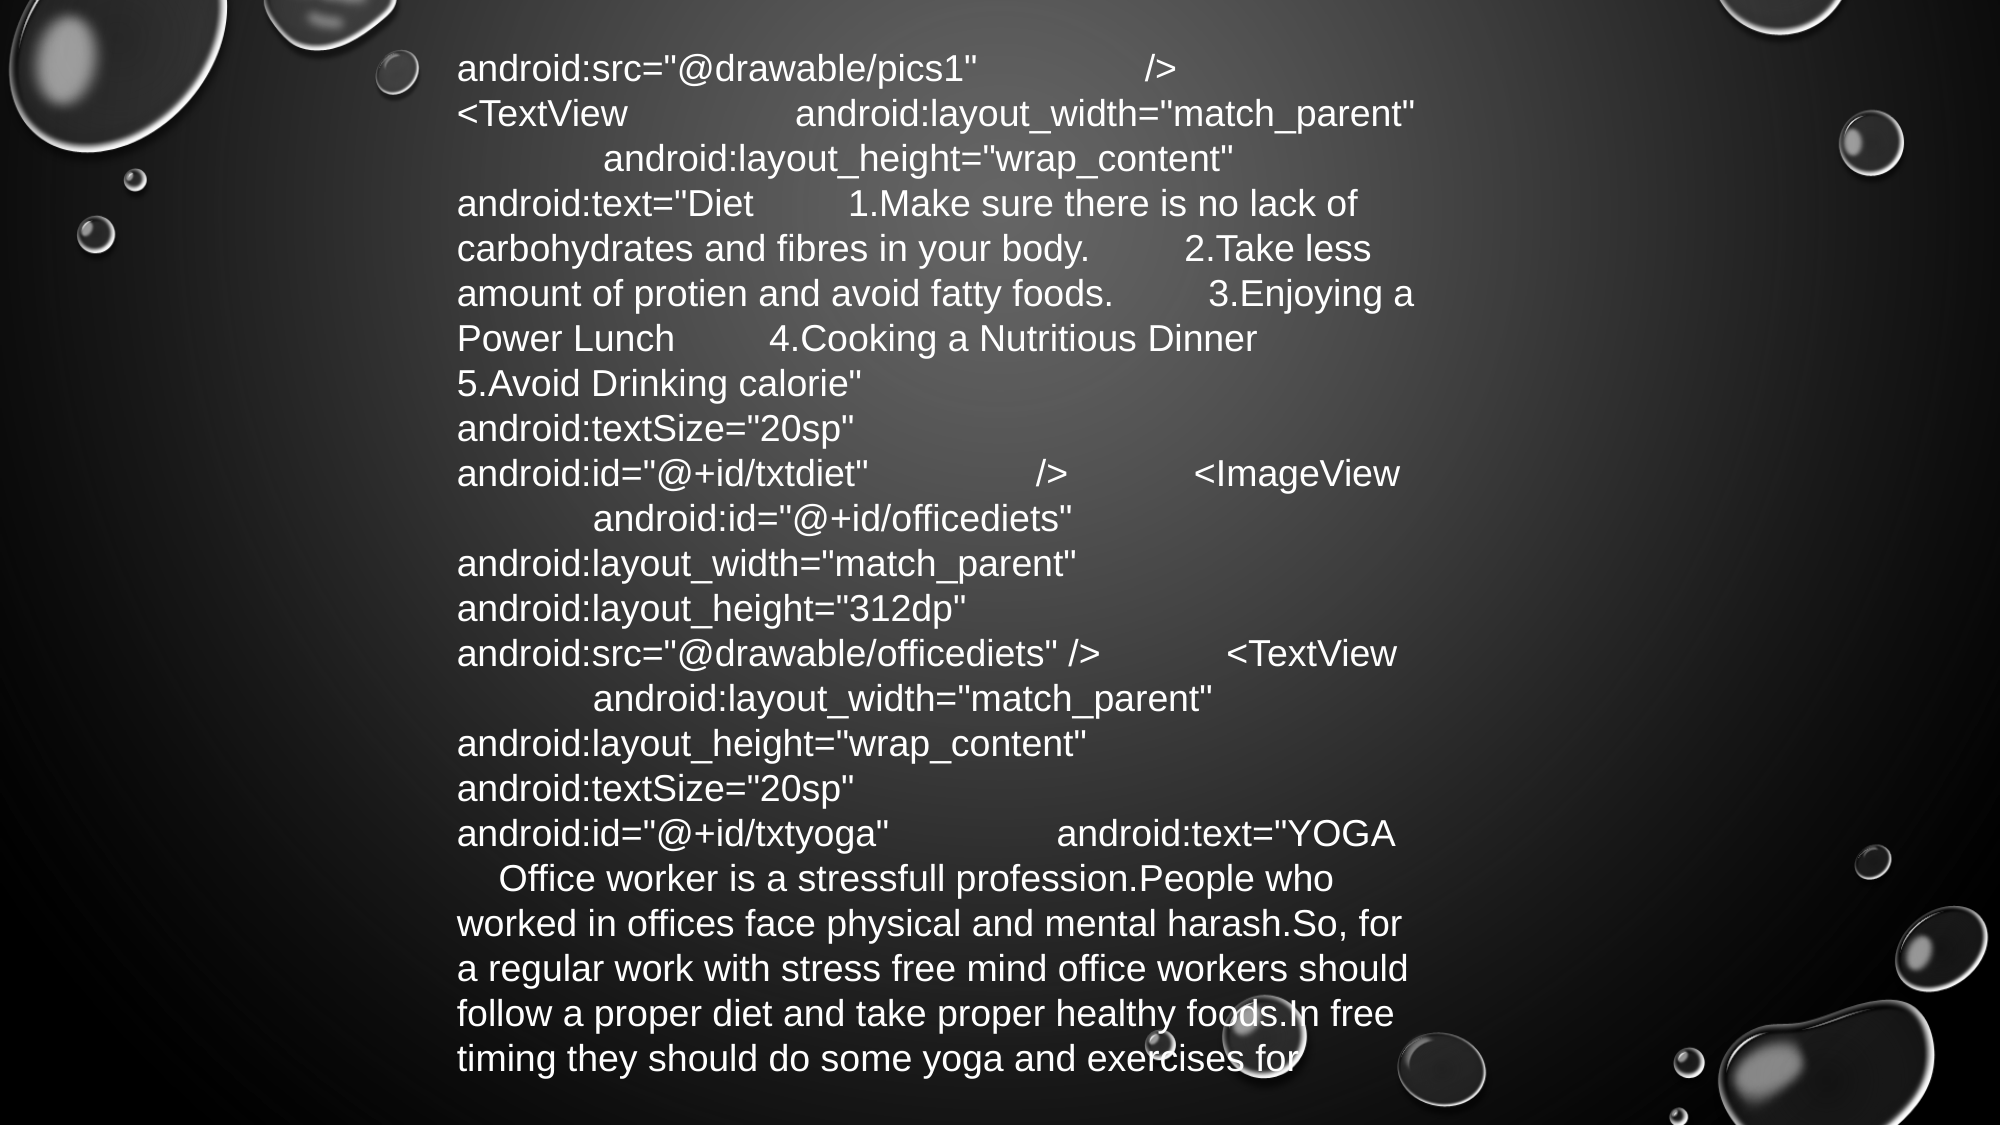

android:src="@drawable/pics1"                />            <TextView                android:layout_width="match_parent"                android:layout_height="wrap_content"                android:text="Diet         1.Make sure there is no lack of carbohydrates and fibres in your body.         2.Take less amount of protien and avoid fatty foods.         3.Enjoying a Power Lunch         4.Cooking a Nutritious Dinner         5.Avoid Drinking calorie"                android:textSize="20sp"                android:id="@+id/txtdiet"                />            <ImageView                android:id="@+id/officediets"                android:layout_width="match_parent"                android:layout_height="312dp"                android:src="@drawable/officediets" />            <TextView                android:layout_width="match_parent"                android:layout_height="wrap_content"                android:textSize="20sp"                android:id="@+id/txtyoga"                android:text="YOGA        Office worker is a stressfull profession.People who worked in offices face physical and mental harash.So, for a regular work with stress free mind office workers should follow a proper diet and take proper healthy foods.In free timing they should do some yoga and exercises for